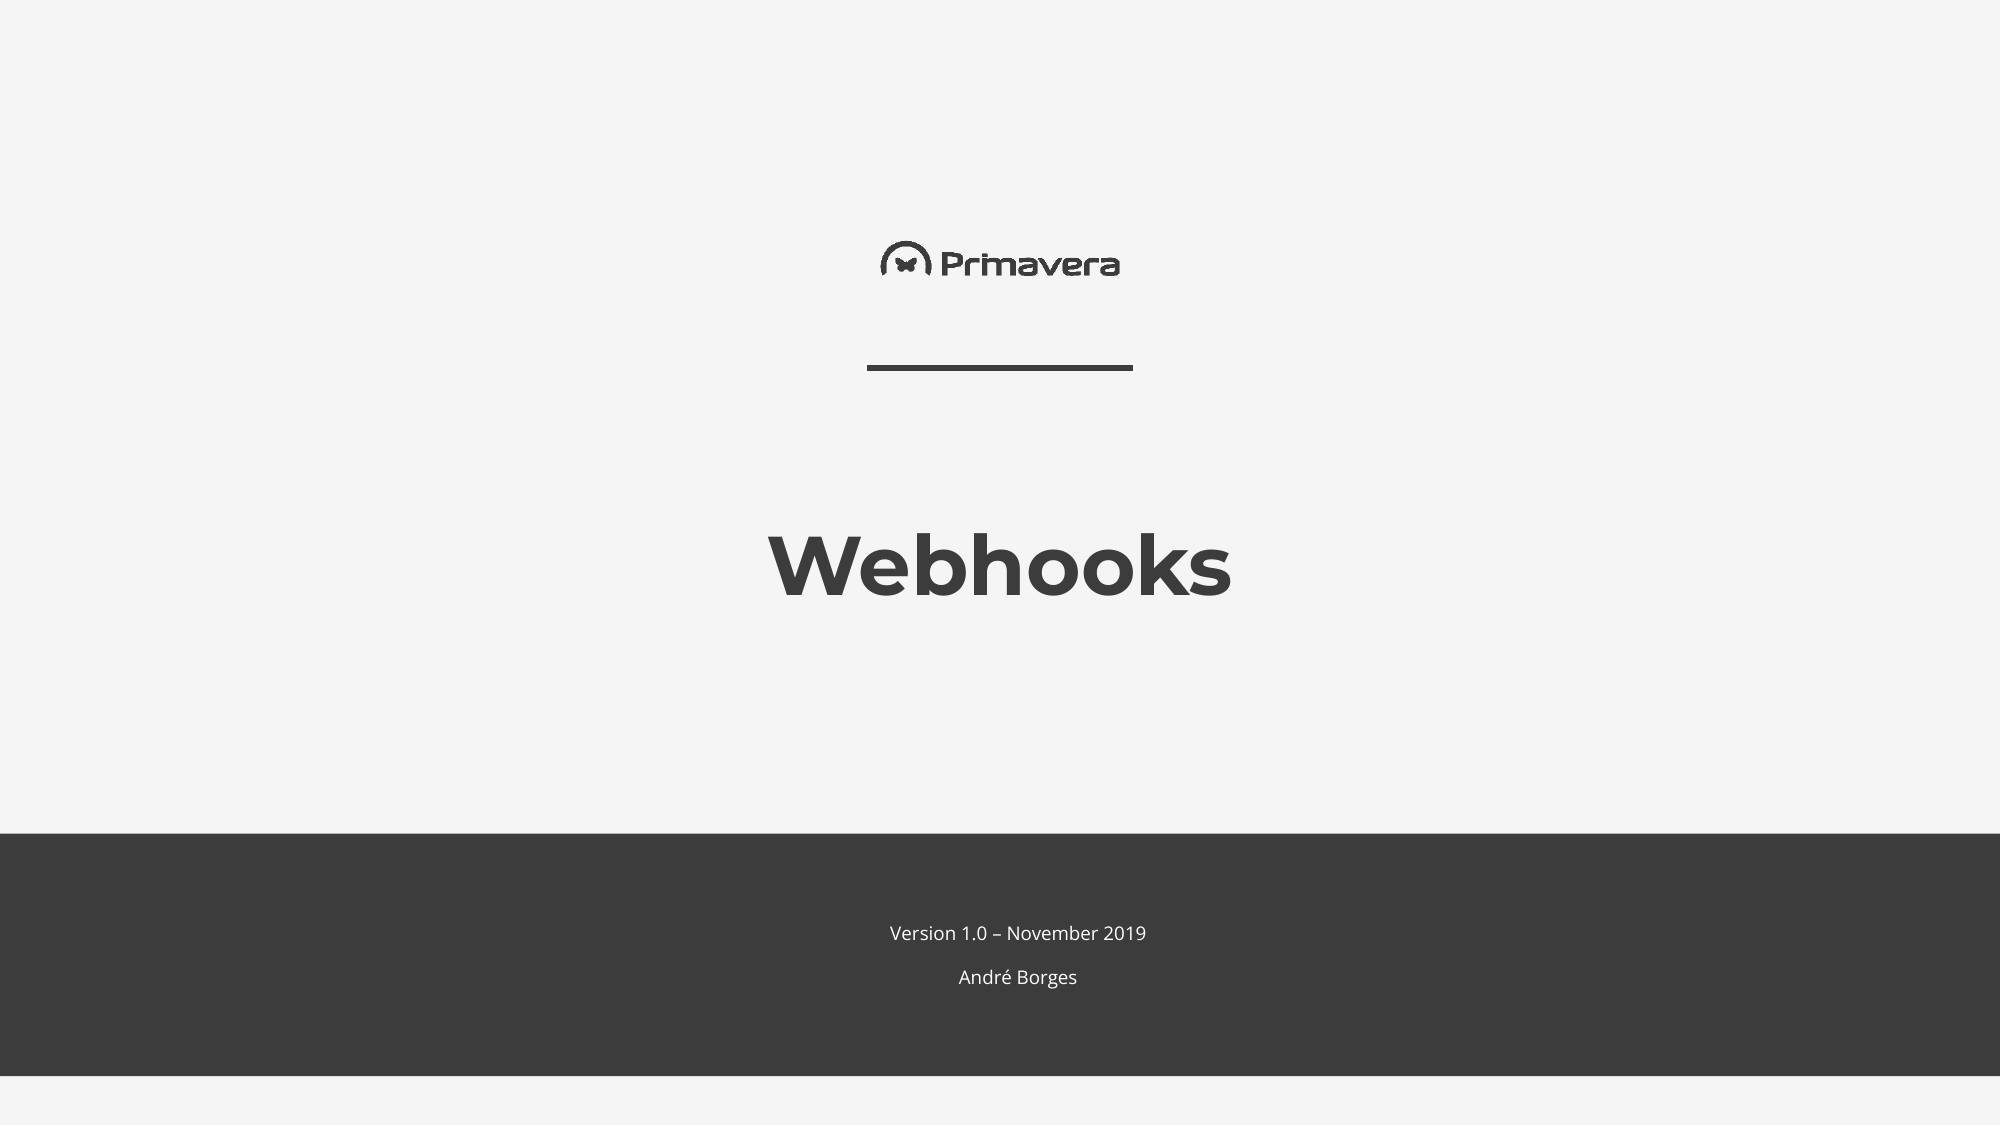

# Webhooks
Version 1.0 – November 2019
André Borges